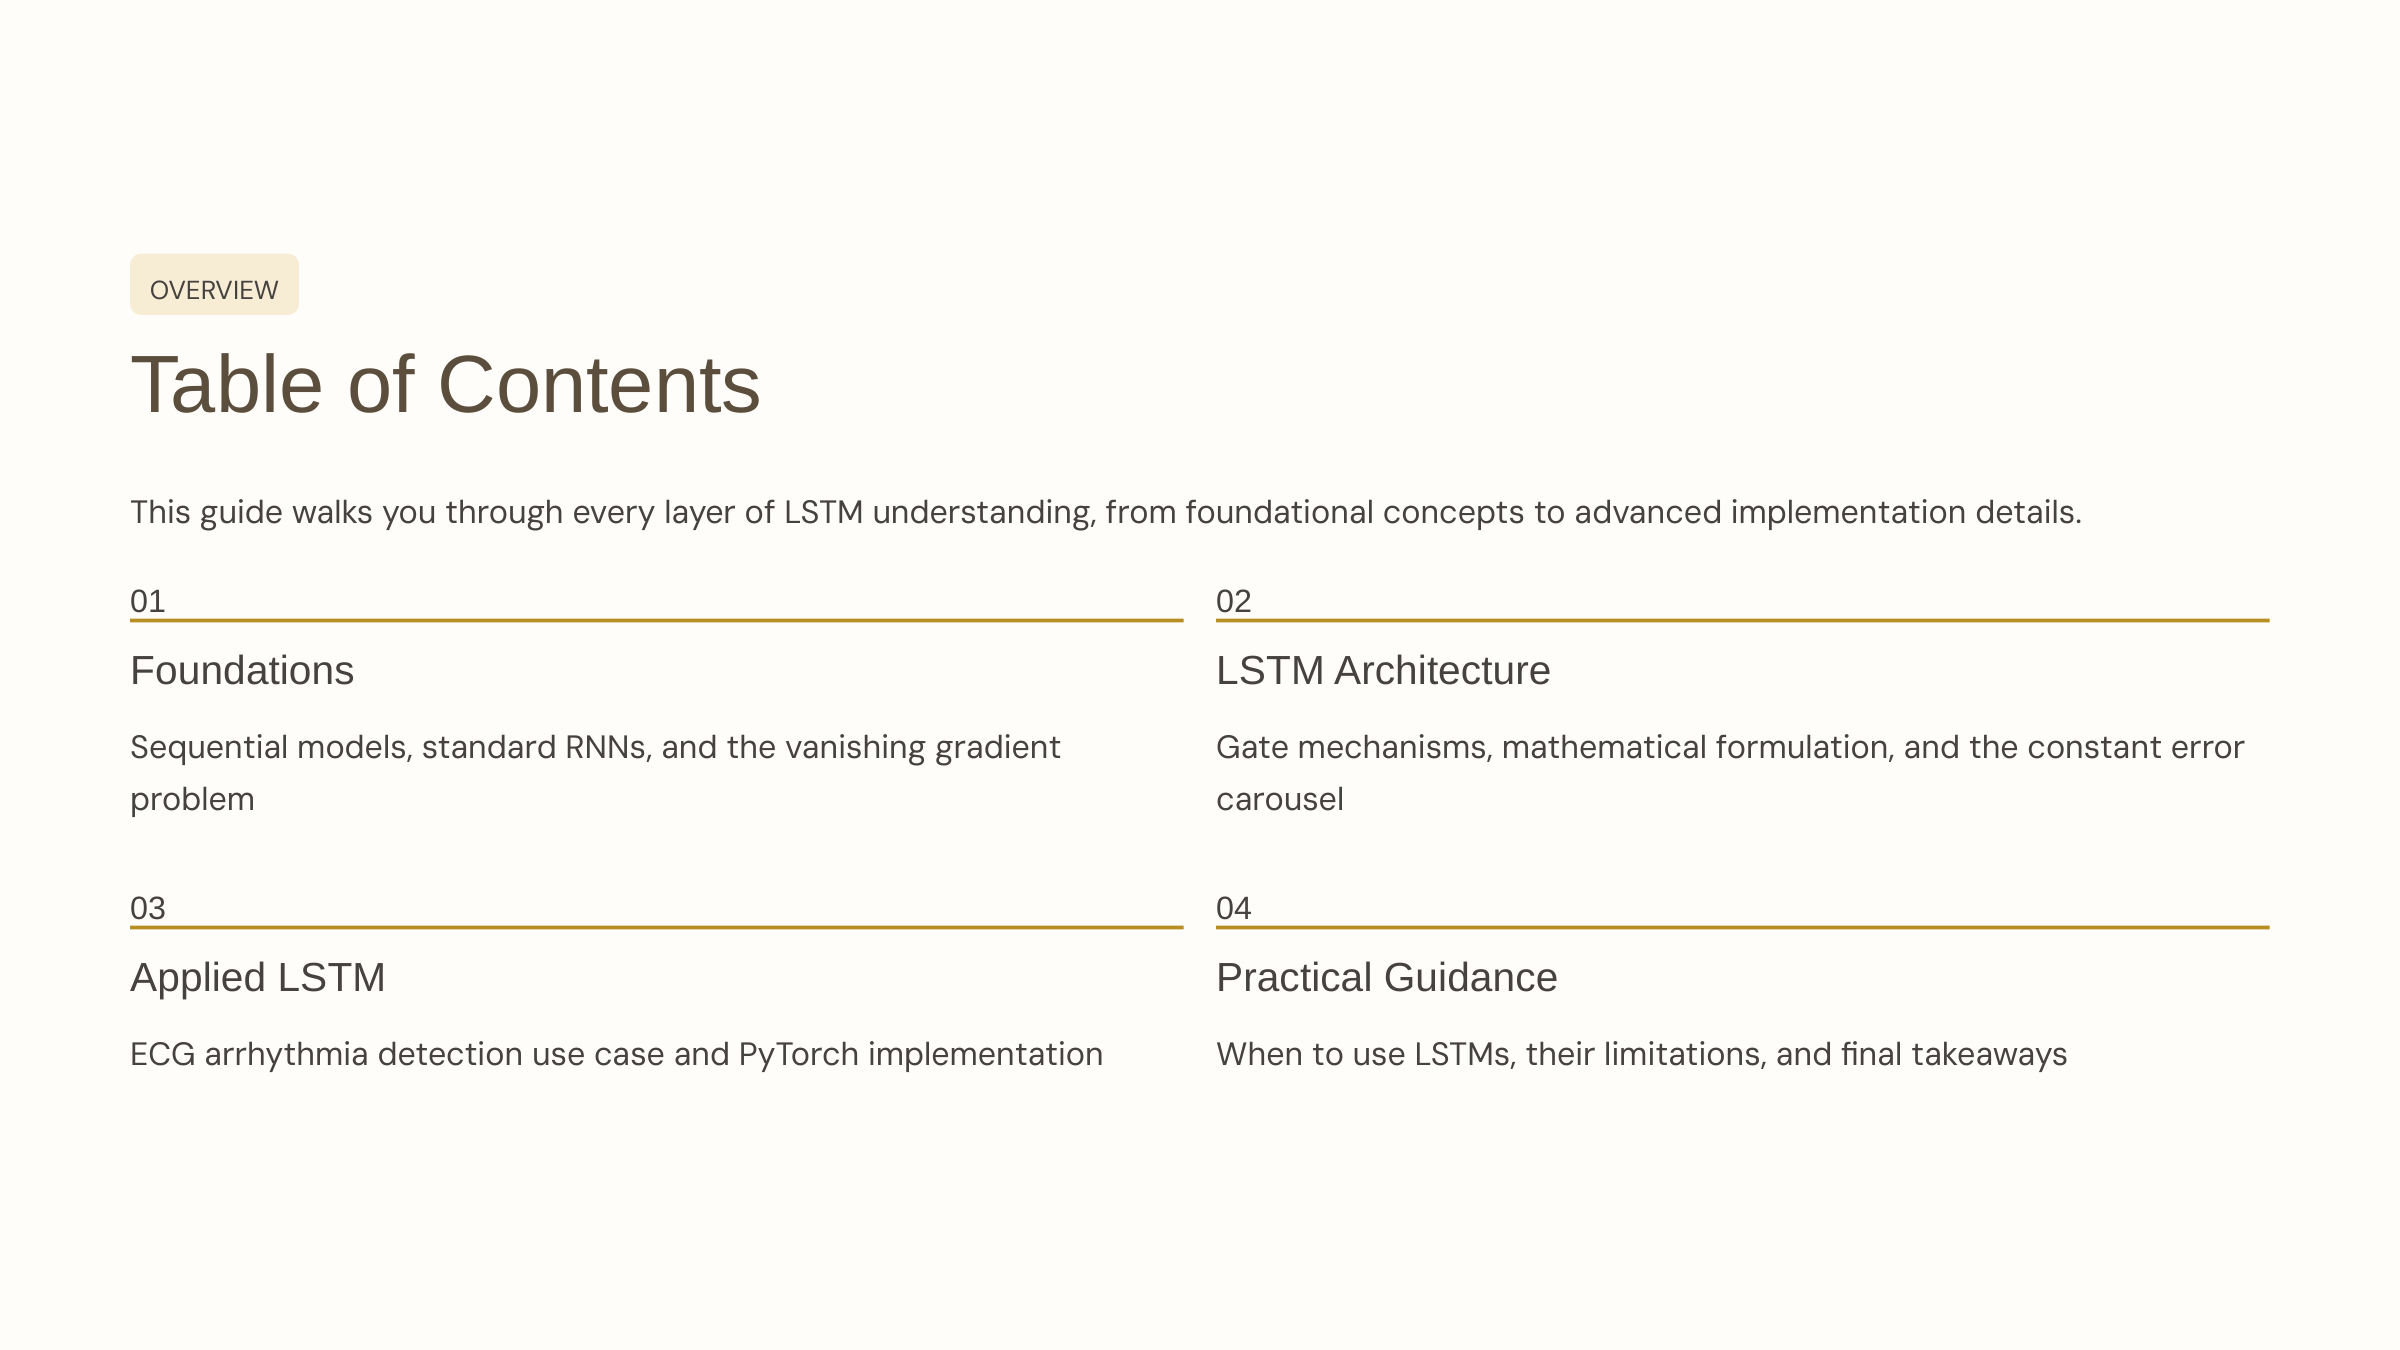

OVERVIEW
Table of Contents
This guide walks you through every layer of LSTM understanding, from foundational concepts to advanced implementation details.
01
02

Foundations
LSTM Architecture
Sequential models, standard RNNs, and the vanishing gradient problem
Gate mechanisms, mathematical formulation, and the constant error carousel
03
04

Applied LSTM
Practical Guidance
ECG arrhythmia detection use case and PyTorch implementation
When to use LSTMs, their limitations, and final takeaways